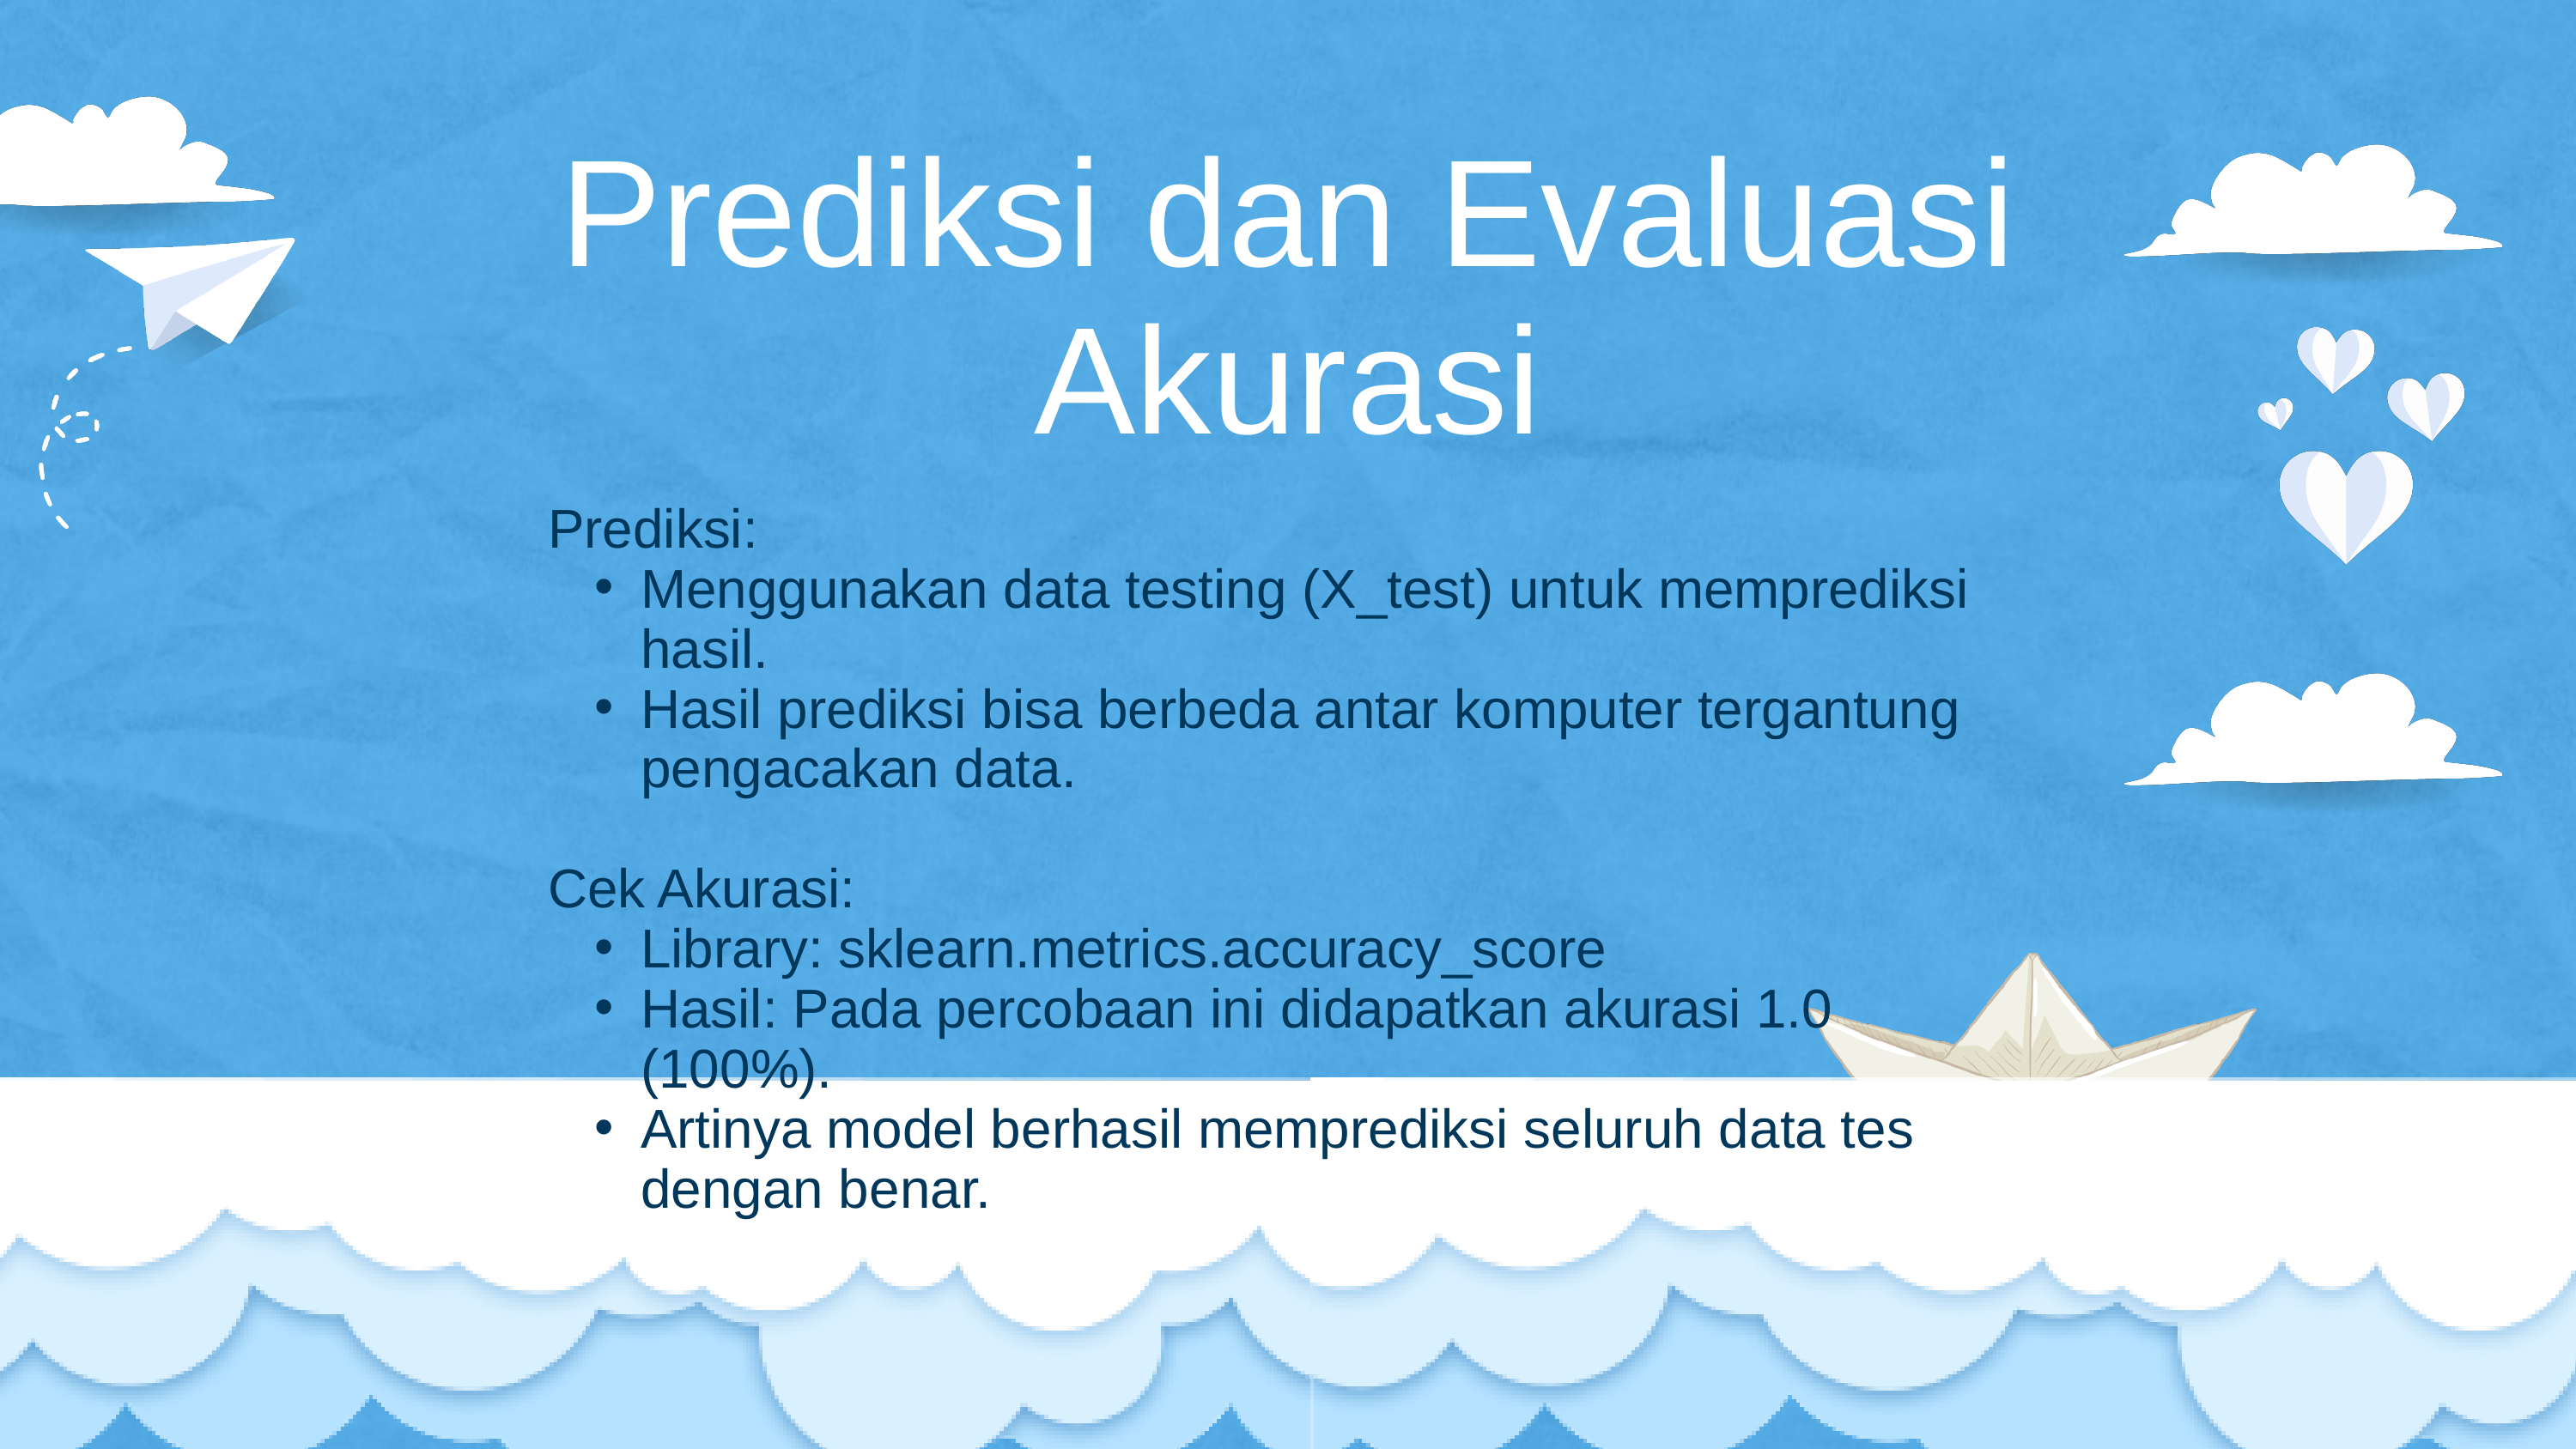

Prediksi dan Evaluasi Akurasi

Prediksi:
Menggunakan data testing (X_test) untuk memprediksi hasil.
Hasil prediksi bisa berbeda antar komputer tergantung pengacakan data.

Cek Akurasi:
Library: sklearn.metrics.accuracy_score
Hasil: Pada percobaan ini didapatkan akurasi 1.0 (100%).
Artinya model berhasil memprediksi seluruh data tes dengan benar.